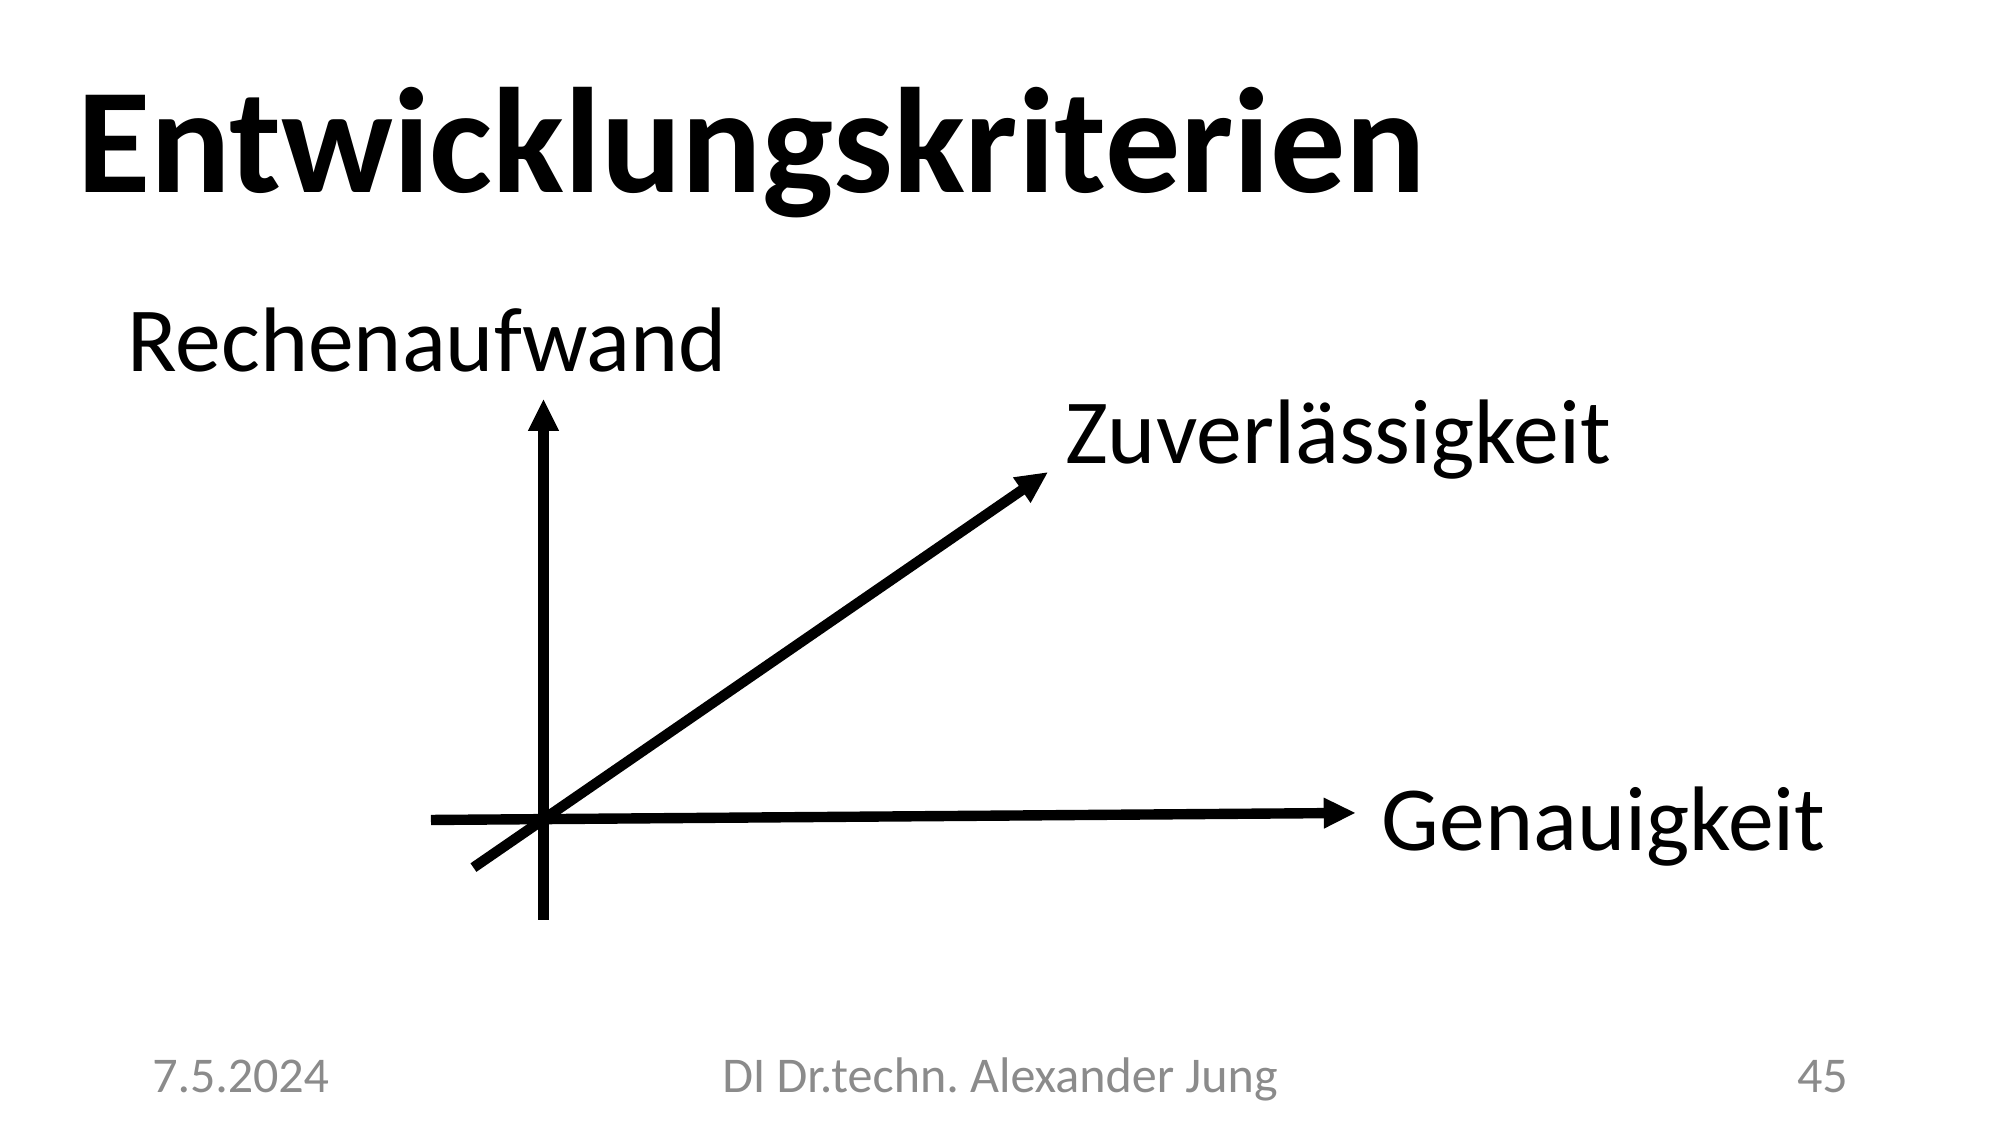

# Entwicklungskriterien
Rechenaufwand
Zuverlässigkeit
  Genauigkeit
7.5.2024
DI Dr.techn. Alexander Jung
45